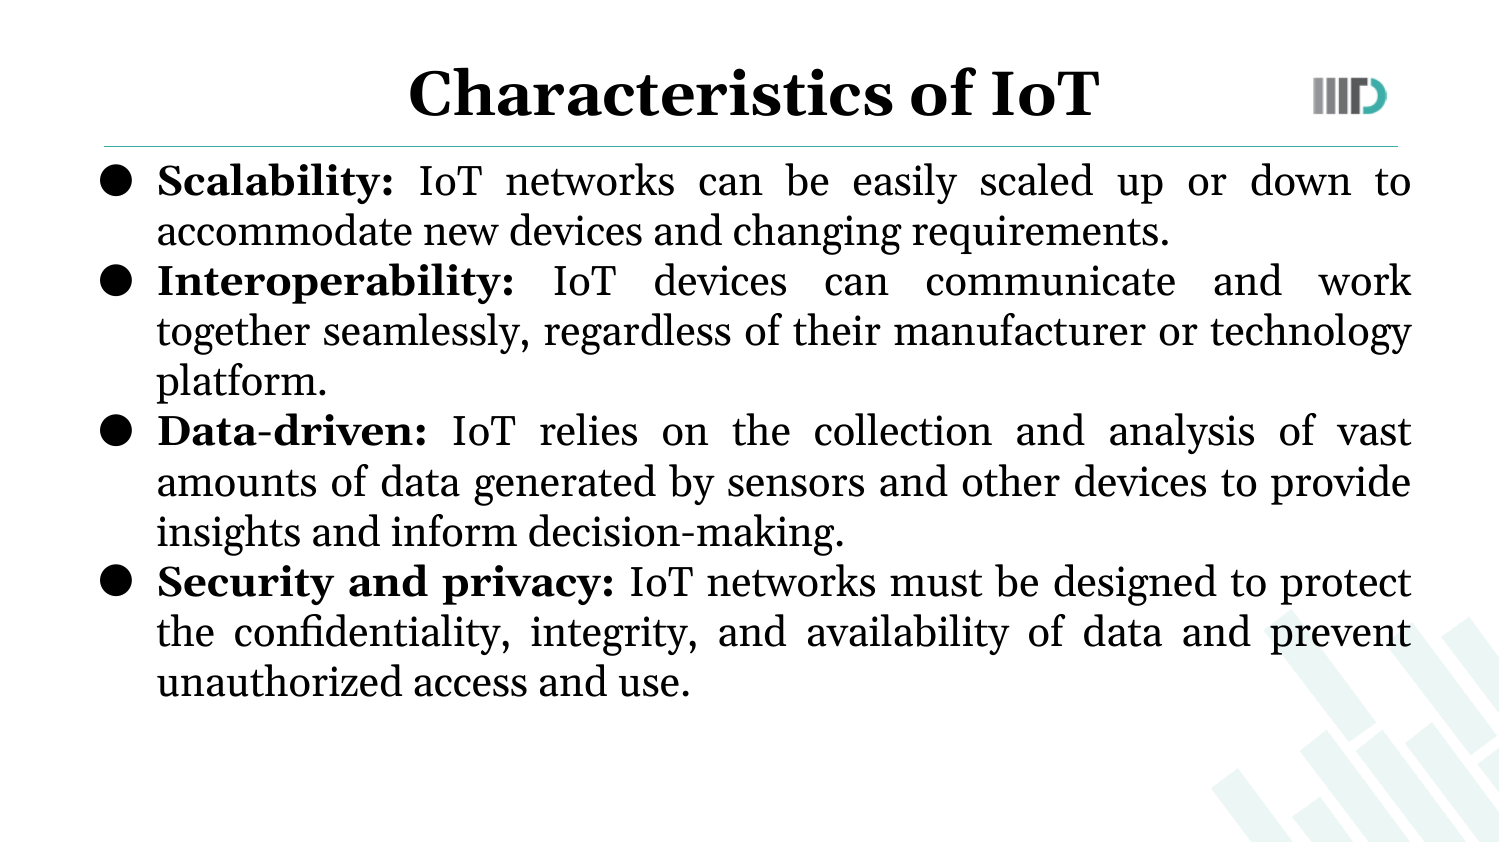

Characteristics of IoT

Scalability: IoT networks can be easily scaled up or down to accommodate new devices and changing requirements.
Interoperability: IoT devices can communicate and work together seamlessly, regardless of their manufacturer or technology platform.
Data-driven: IoT relies on the collection and analysis of vast amounts of data generated by sensors and other devices to provide insights and inform decision-making.
Security and privacy: IoT networks must be designed to protect the confidentiality, integrity, and availability of data and prevent unauthorized access and use.